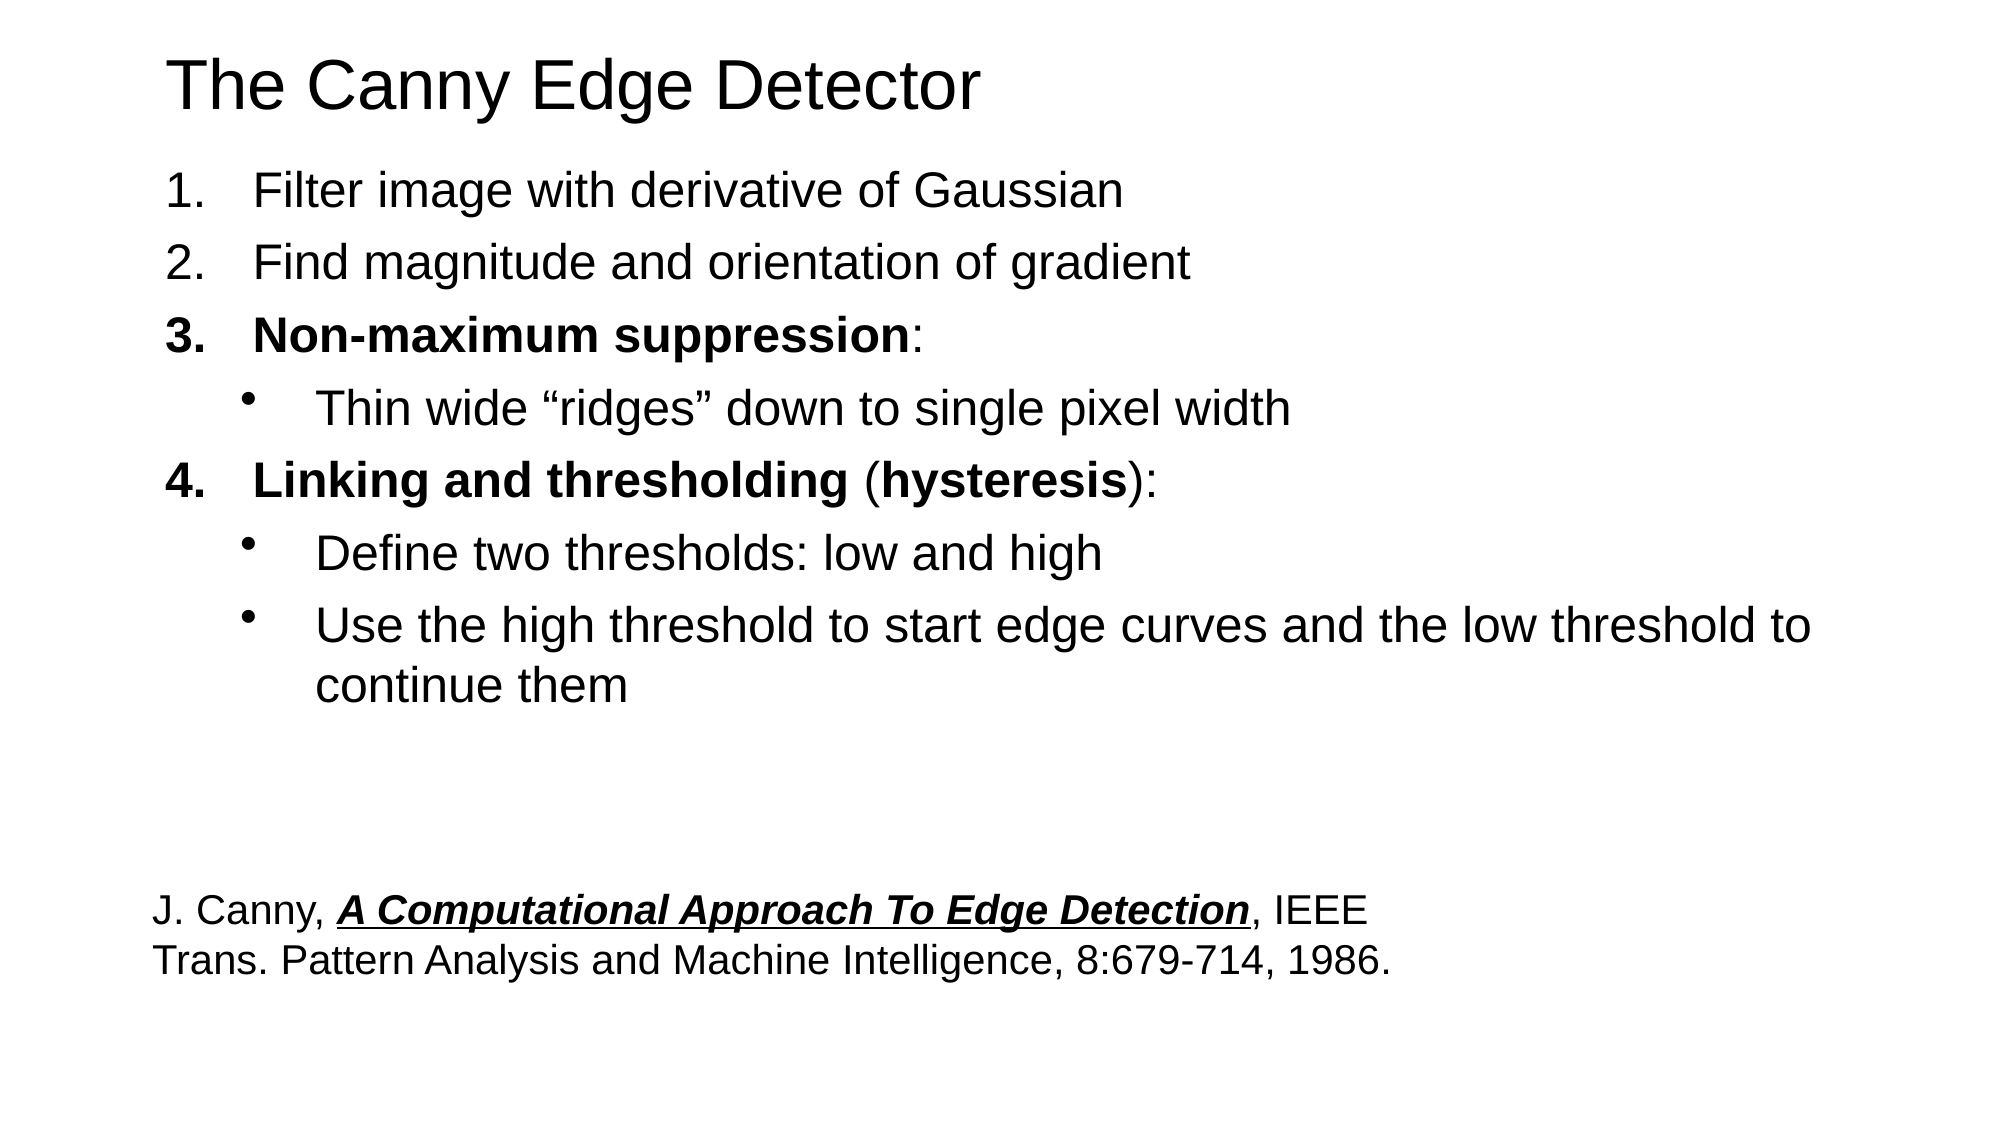

# The Canny Edge Detector
Filter image with derivative of Gaussian
Find magnitude and orientation of gradient
Non-maximum suppression:
Thin wide “ridges” down to single pixel width
Linking and thresholding (hysteresis):
Define two thresholds: low and high
Use the high threshold to start edge curves and the low threshold to continue them
J. Canny, A Computational Approach To Edge Detection, IEEE Trans. Pattern Analysis and Machine Intelligence, 8:679-714, 1986.